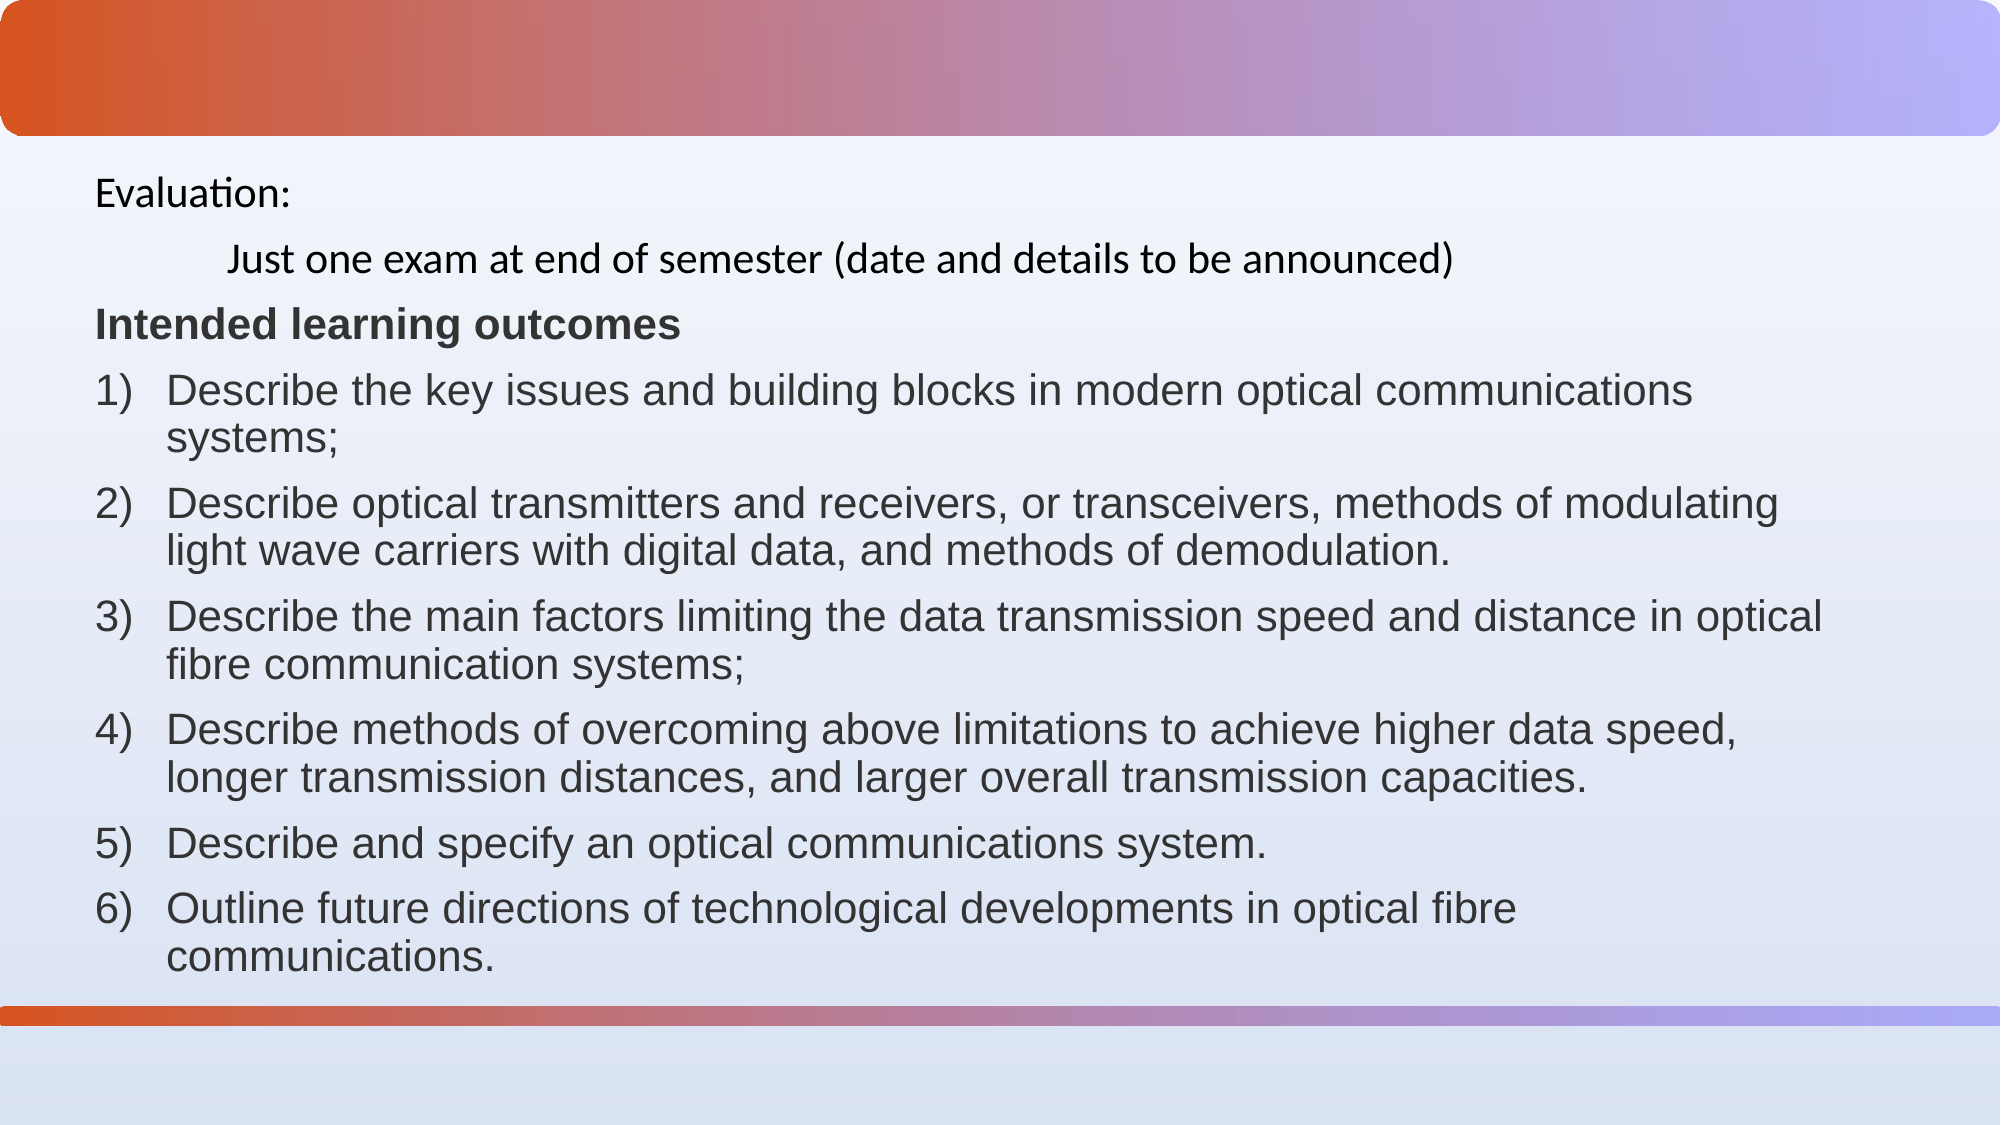

Evaluation:
	Just one exam at end of semester (date and details to be announced)
Intended learning outcomes
Describe the key issues and building blocks in modern optical communications systems;
Describe optical transmitters and receivers, or transceivers, methods of modulating light wave carriers with digital data, and methods of demodulation.
Describe the main factors limiting the data transmission speed and distance in optical fibre communication systems;
Describe methods of overcoming above limitations to achieve higher data speed, longer transmission distances, and larger overall transmission capacities.
Describe and specify an optical communications system.
Outline future directions of technological developments in optical fibre communications.